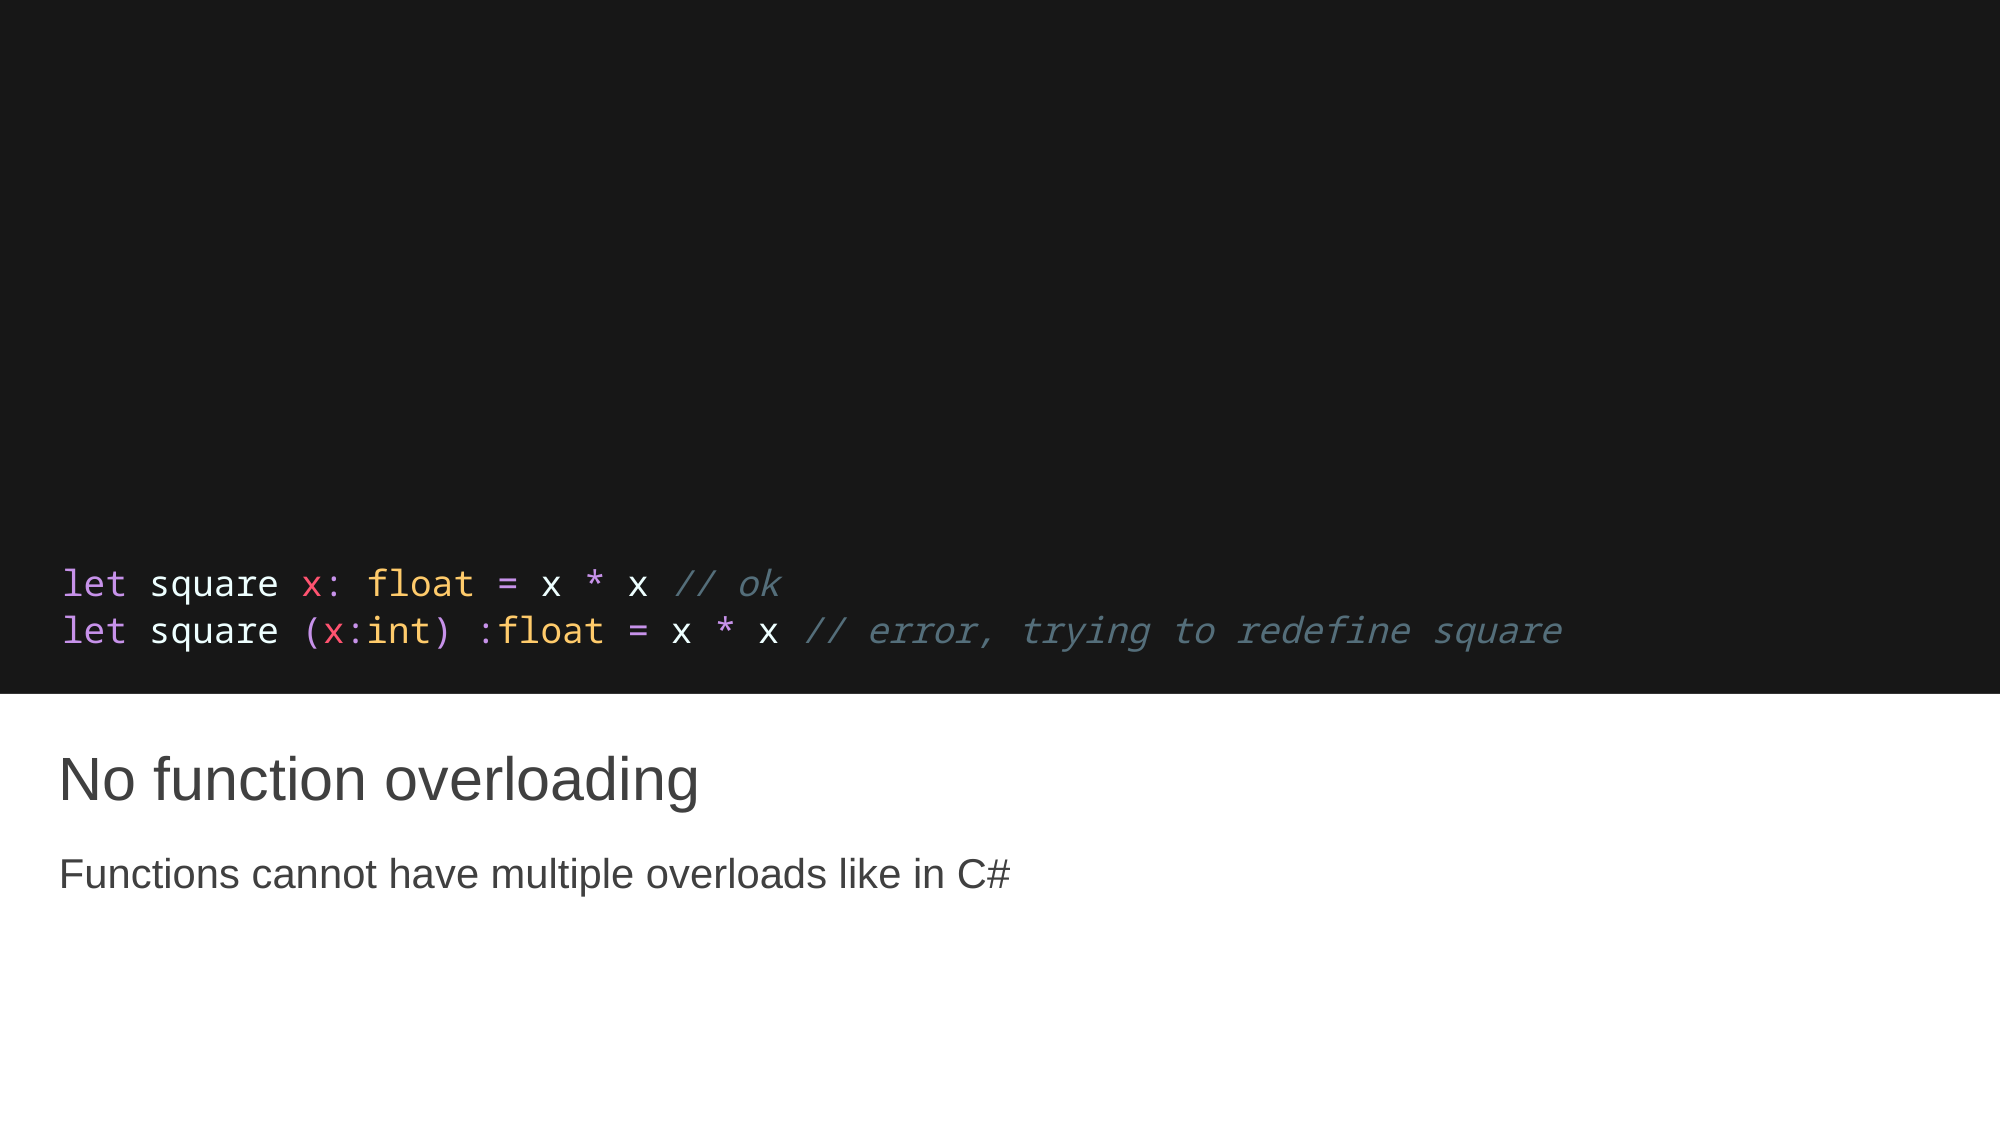

let square x: float = x * x // ok
let square (x:int) :float = x * x // error, trying to redefine square
# No function overloading
Functions cannot have multiple overloads like in C#